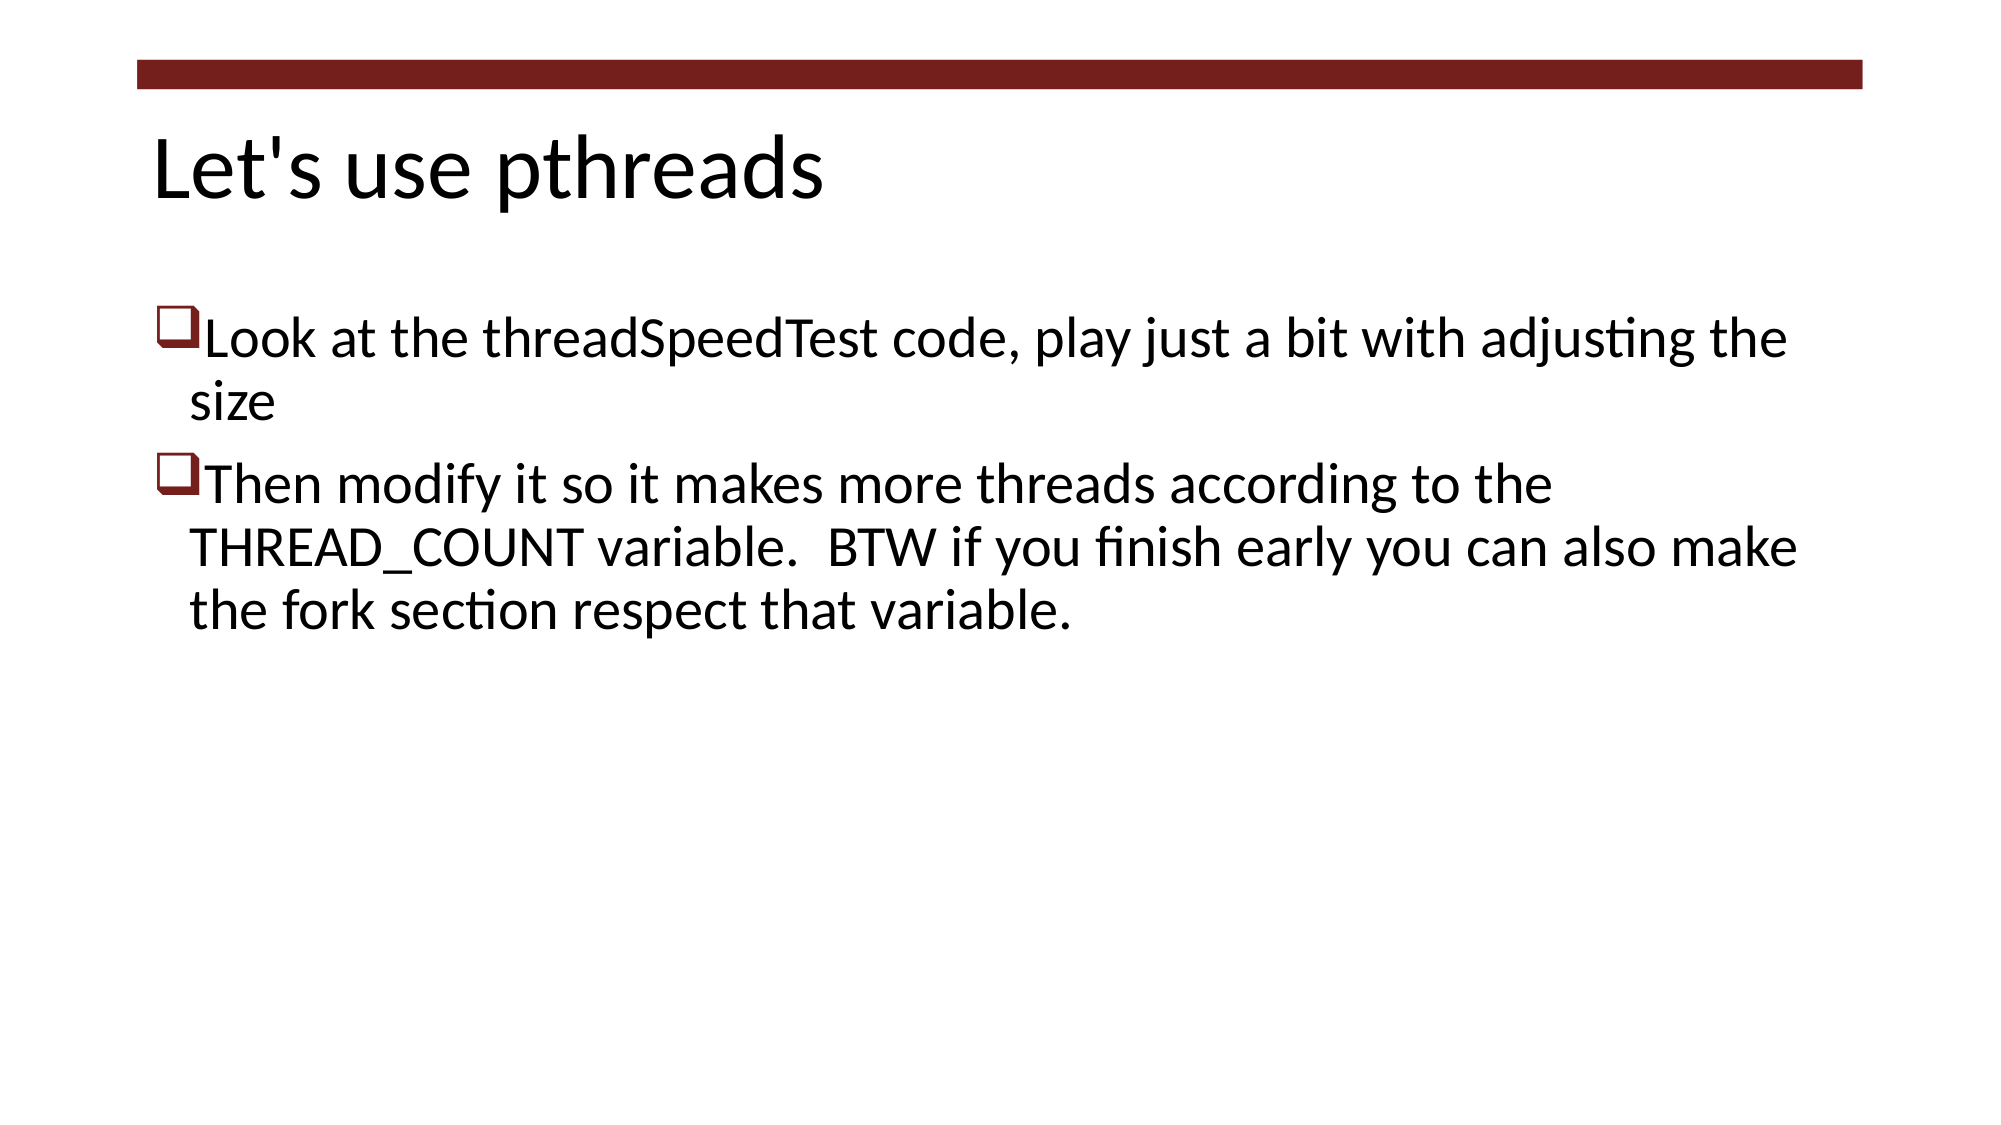

# Let's use pthreads
Look at the threadSpeedTest code, play just a bit with adjusting the size
Then modify it so it makes more threads according to the THREAD_COUNT variable.  BTW if you finish early you can also make the fork section respect that variable.